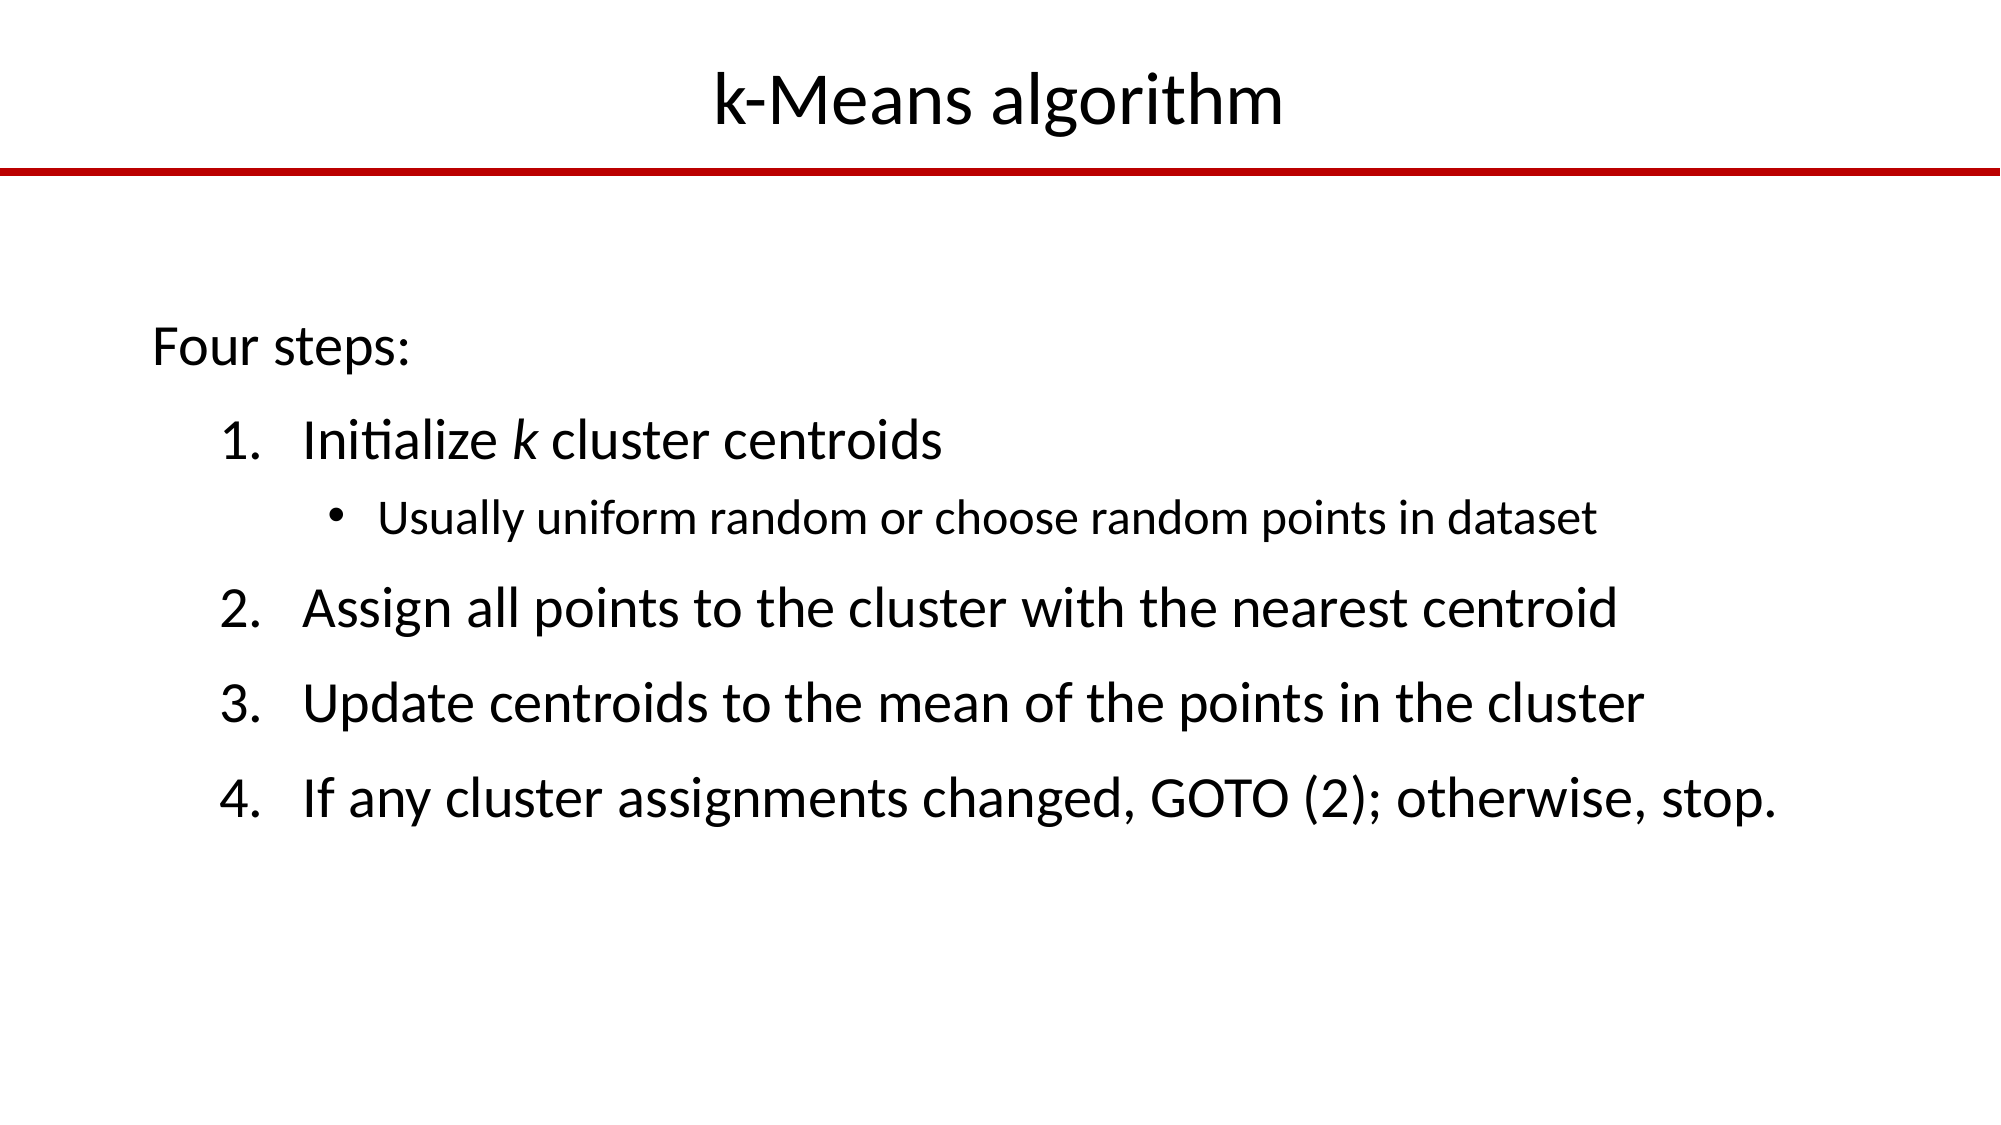

# k-Means algorithm
Four steps:
Initialize k cluster centroids
Usually uniform random or choose random points in dataset
Assign all points to the cluster with the nearest centroid
Update centroids to the mean of the points in the cluster
If any cluster assignments changed, GOTO (2); otherwise, stop.